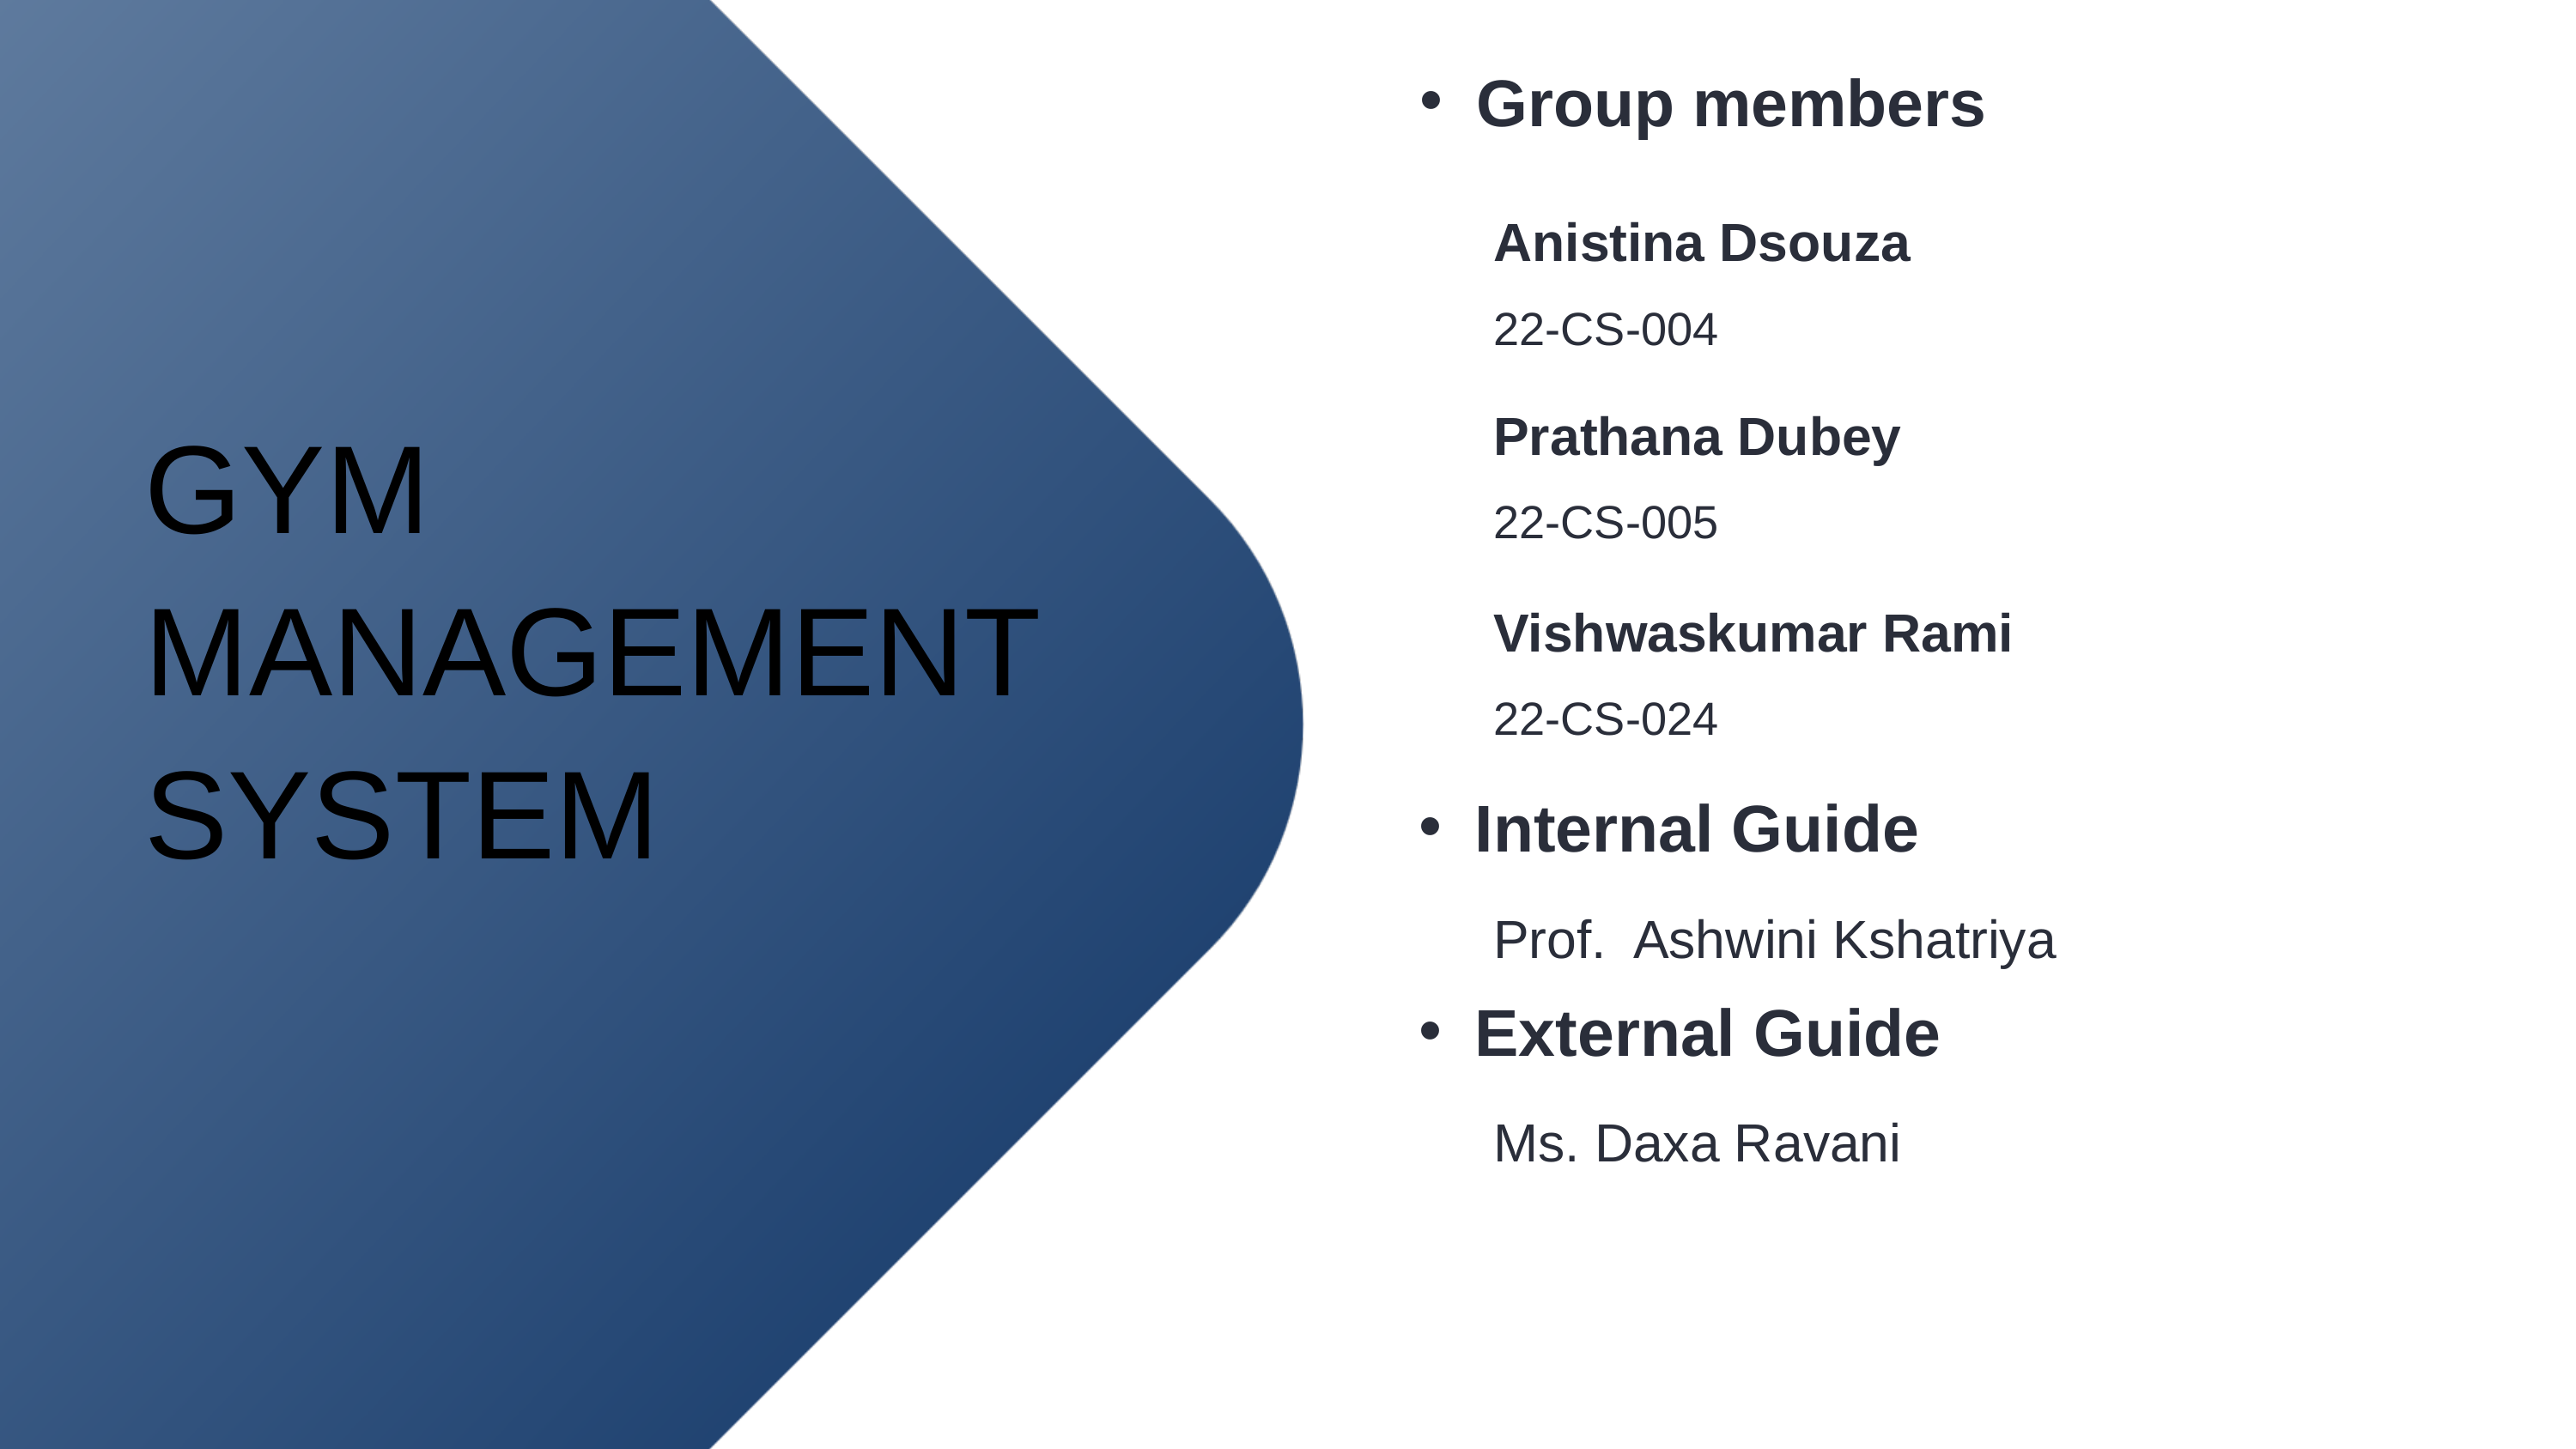

Group members
Anistina Dsouza
22-CS-004
Prathana Dubey
22-CS-005
GYM
MANAGEMENT
SYSTEM

Vishwaskumar Rami
22-CS-024
Internal Guide
Prof.  Ashwini Kshatriya
External Guide
Ms. Daxa Ravani